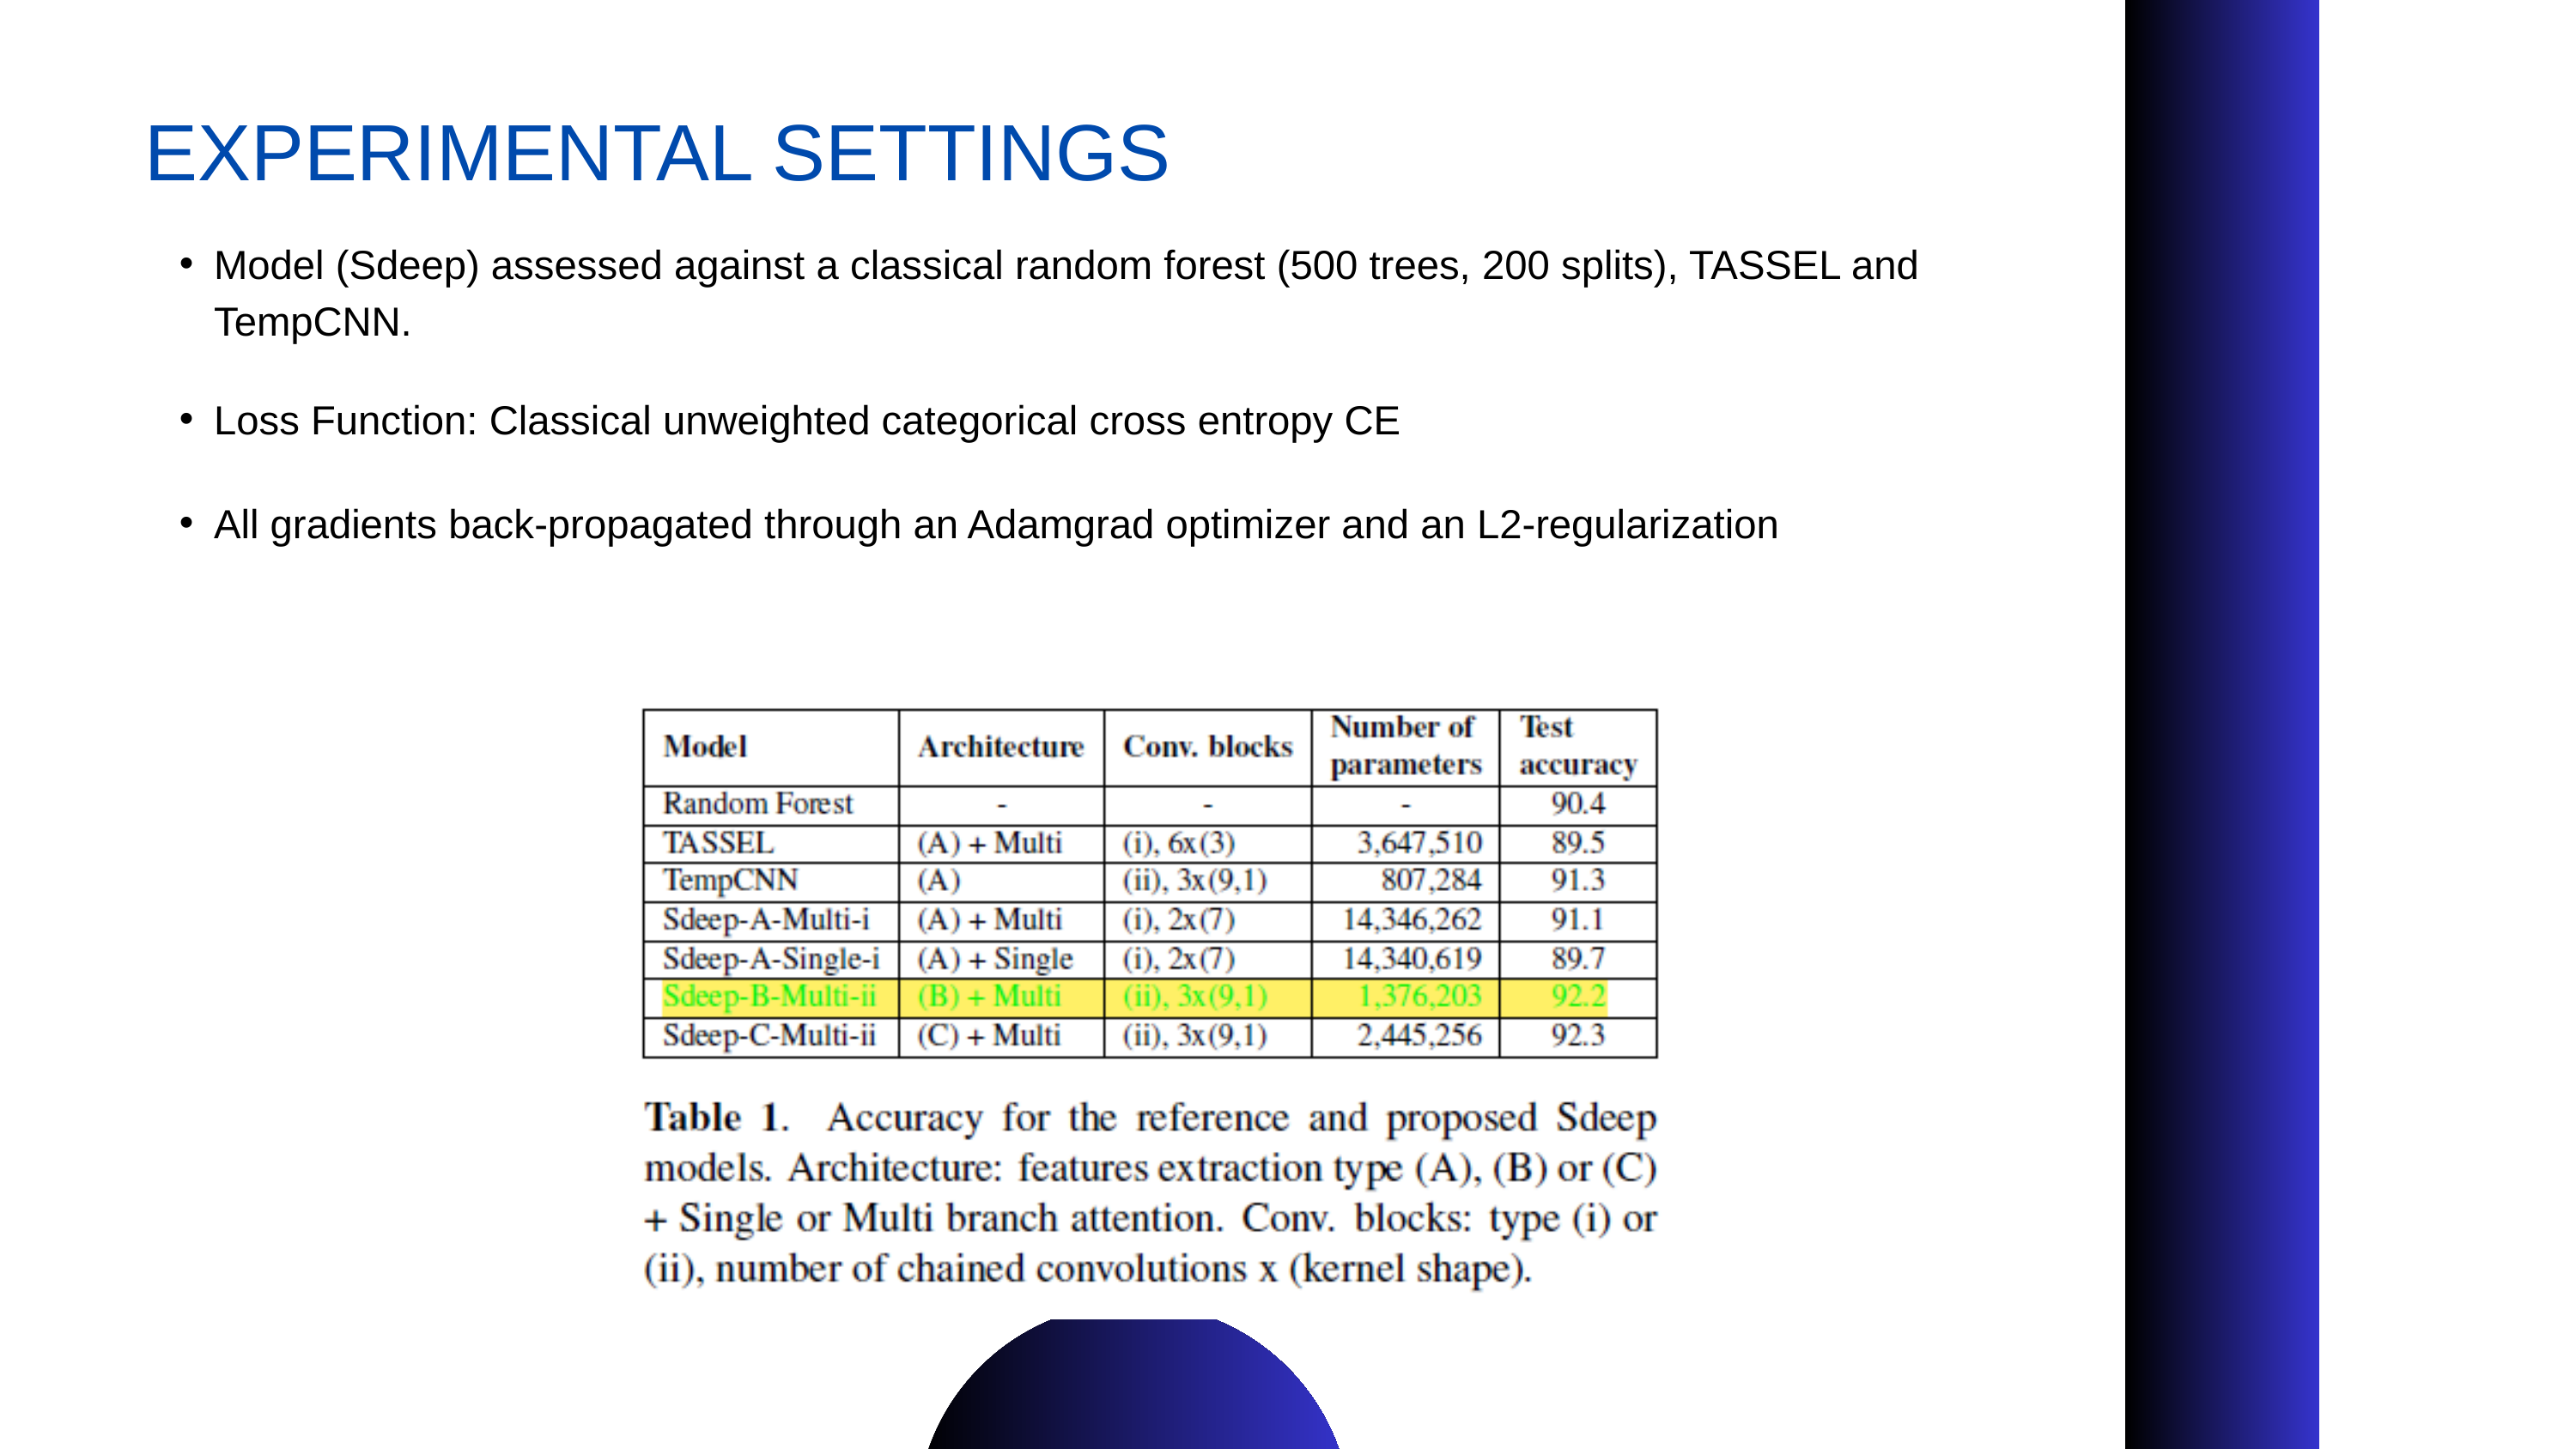

EXPERIMENTAL SETTINGS
Model (Sdeep) assessed against a classical random forest (500 trees, 200 splits), TASSEL and TempCNN.

Loss Function: Classical unweighted categorical cross entropy CE

All gradients back-propagated through an Adamgrad optimizer and an L2-regularization